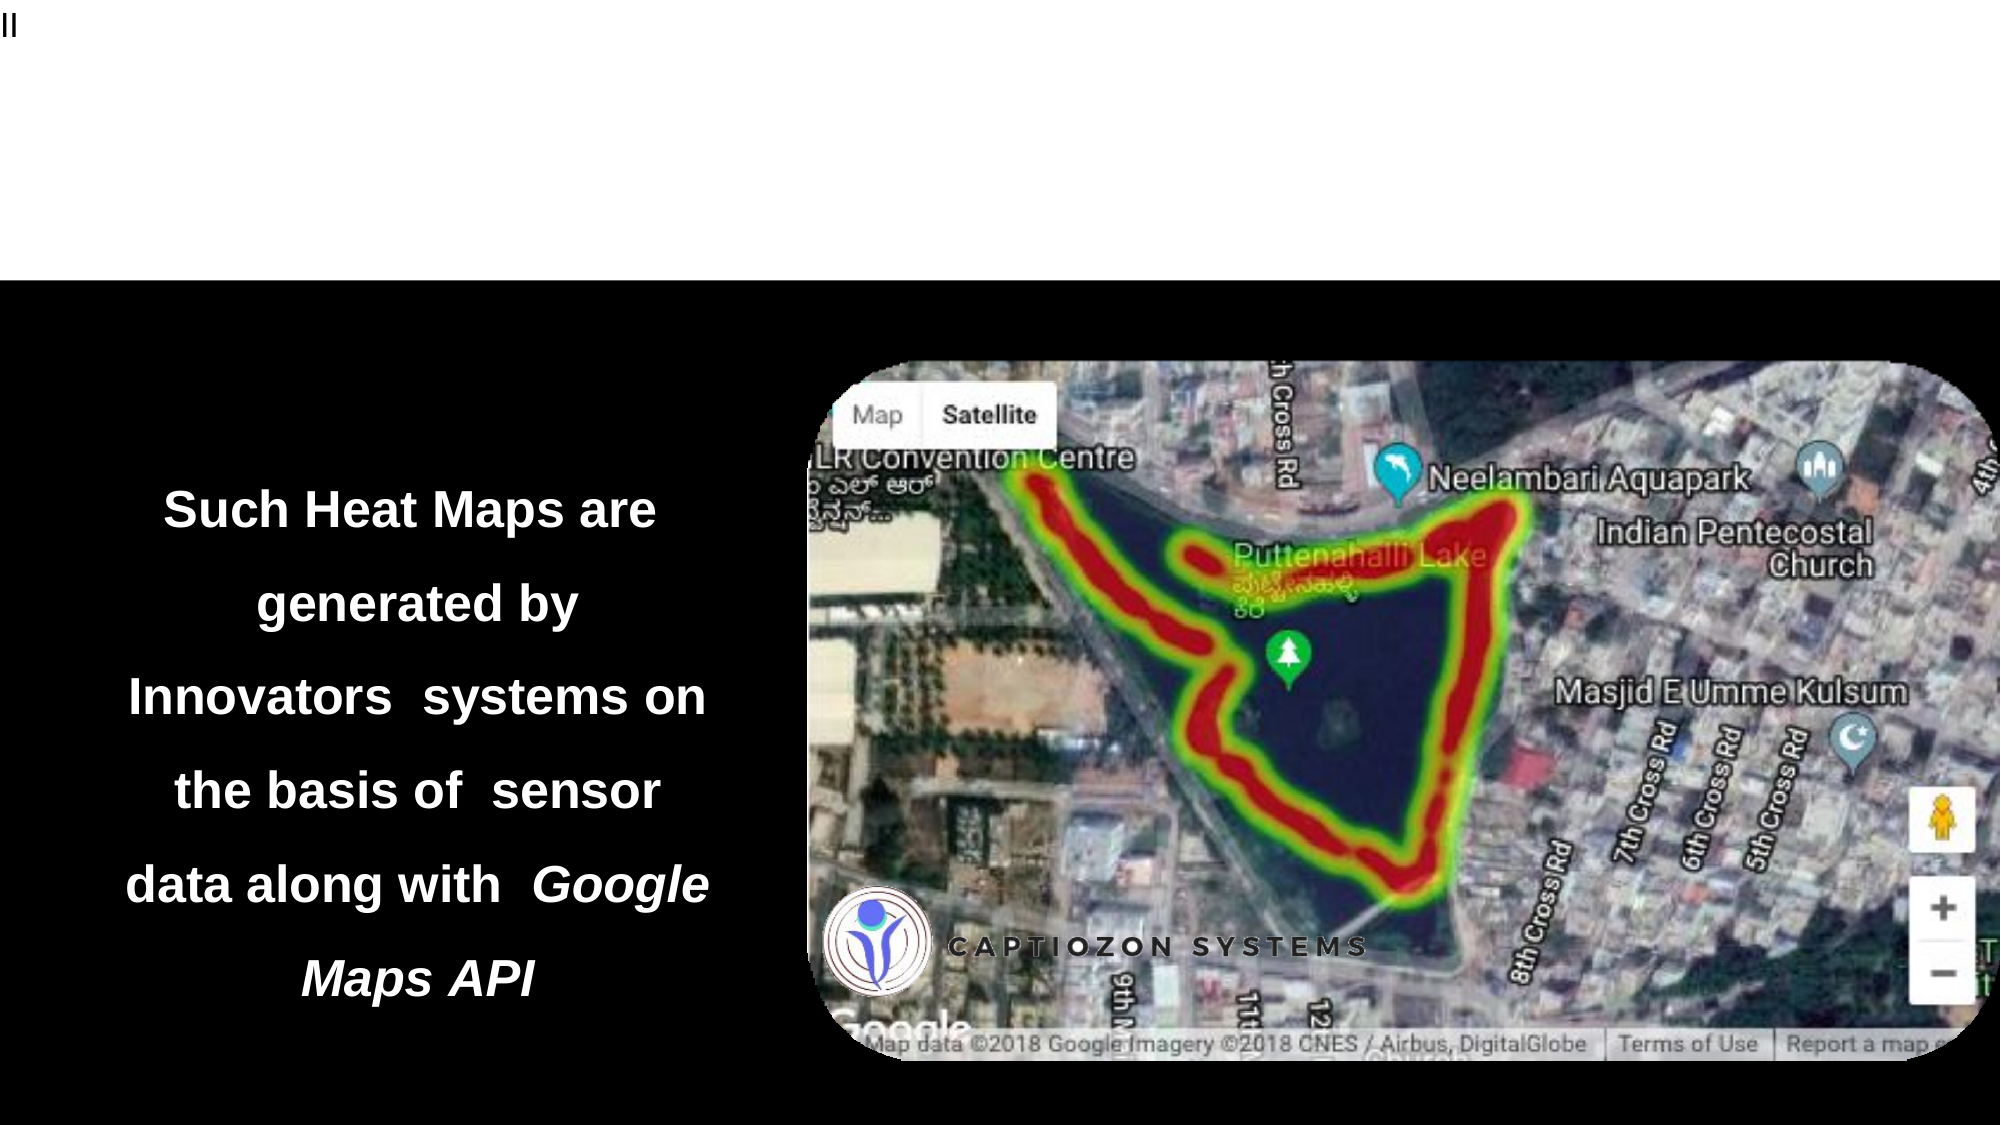

II

Such Heat Maps are  generated by Innovators  systems on the basis of  sensor data along with  Google Maps API